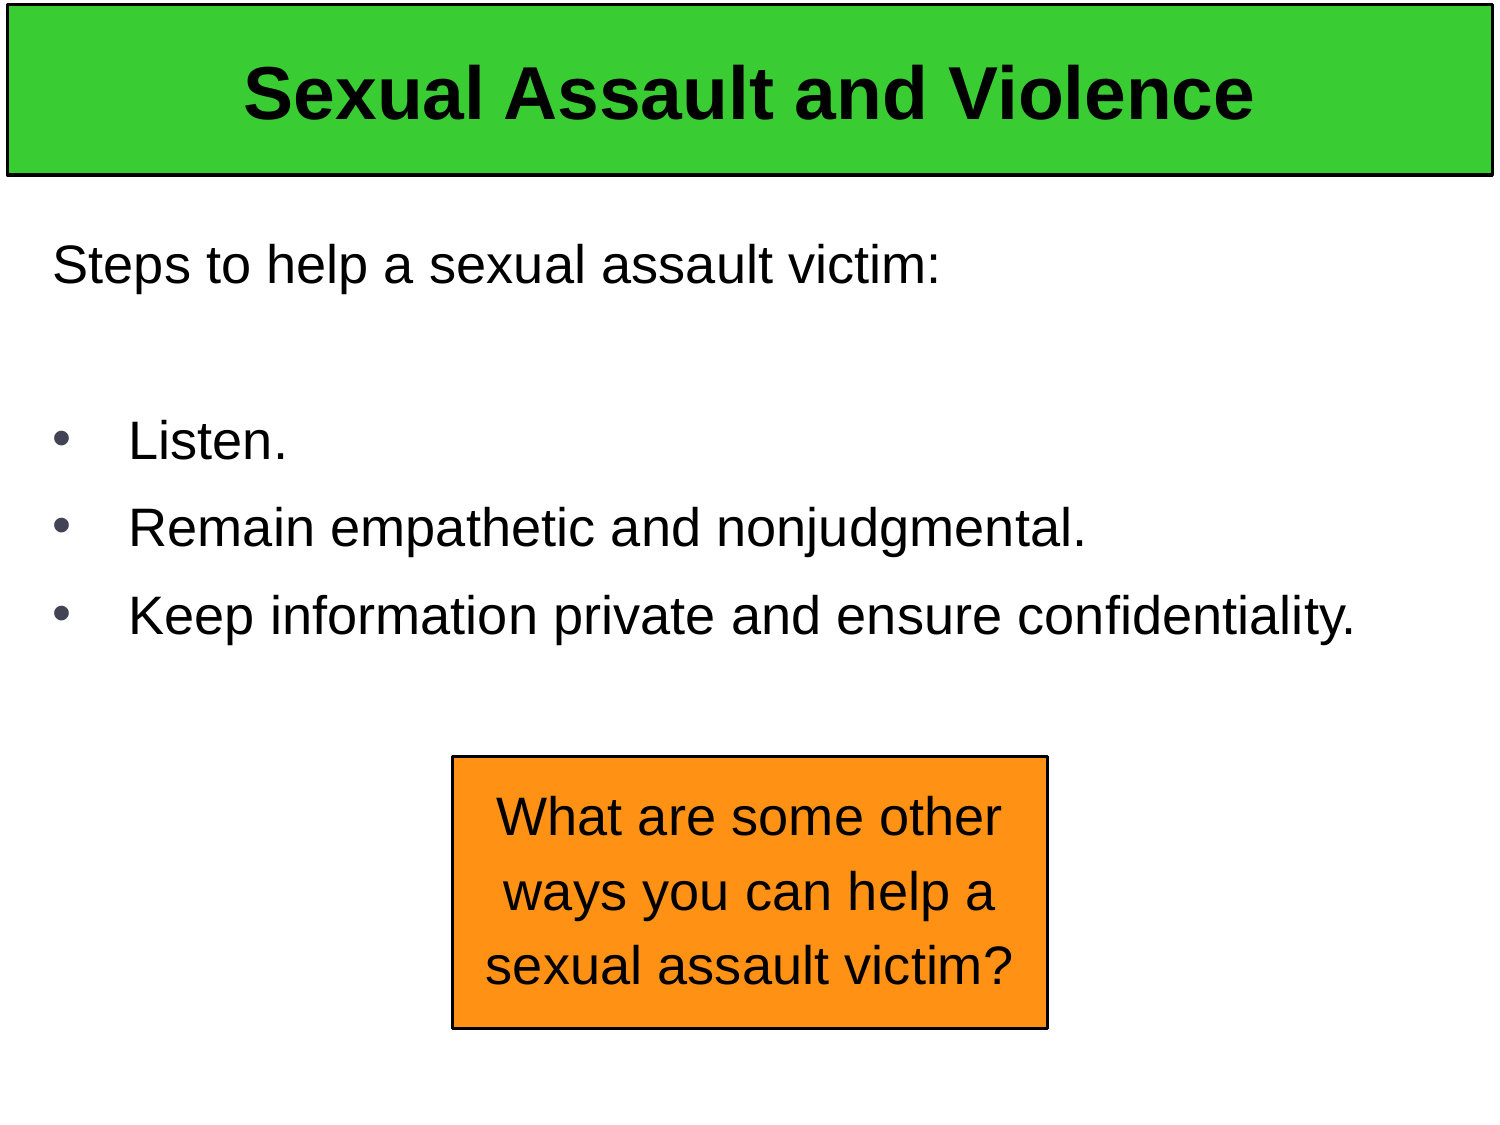

# Sexual Assault and Violence
Steps to help a sexual assault victim:

Listen.
Remain empathetic and nonjudgmental.
Keep information private and ensure confidentiality.

What are some other ways you can help a sexual assault victim?